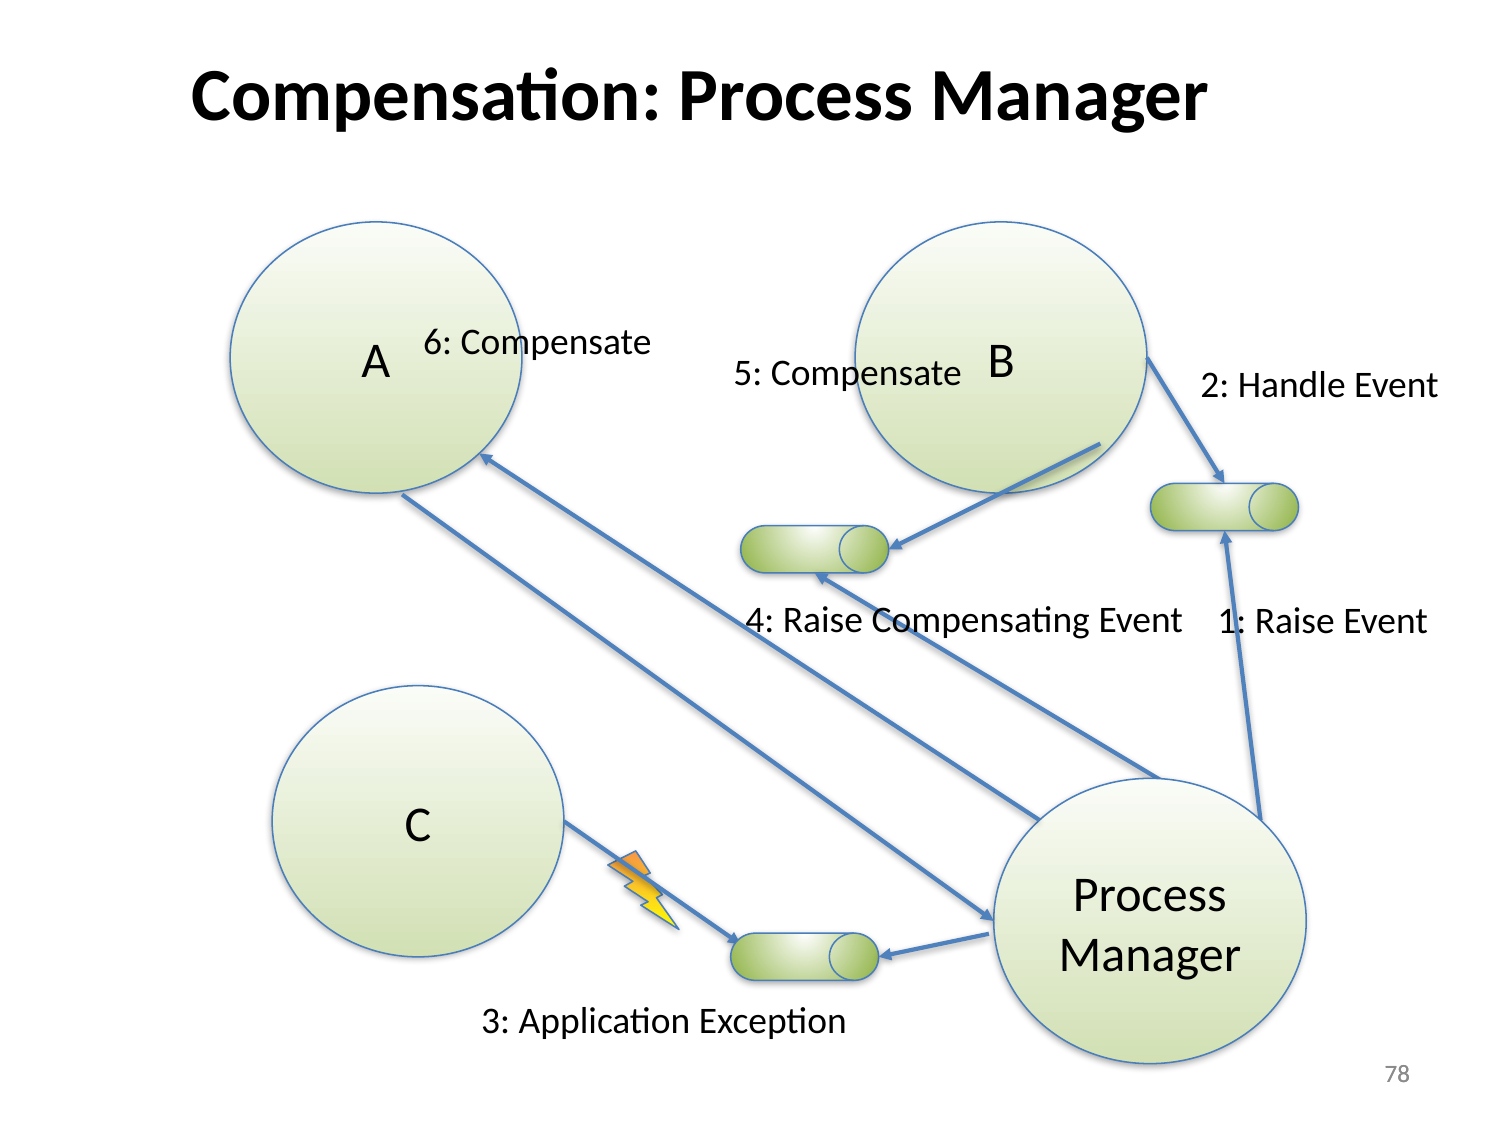

Compensation: Process Manager
A
B
6: Compensate
5: Compensate
2: Handle Event

4: Raise Compensating Event
1: Raise Event
C
Process Manager

3: Application Exception
78
78